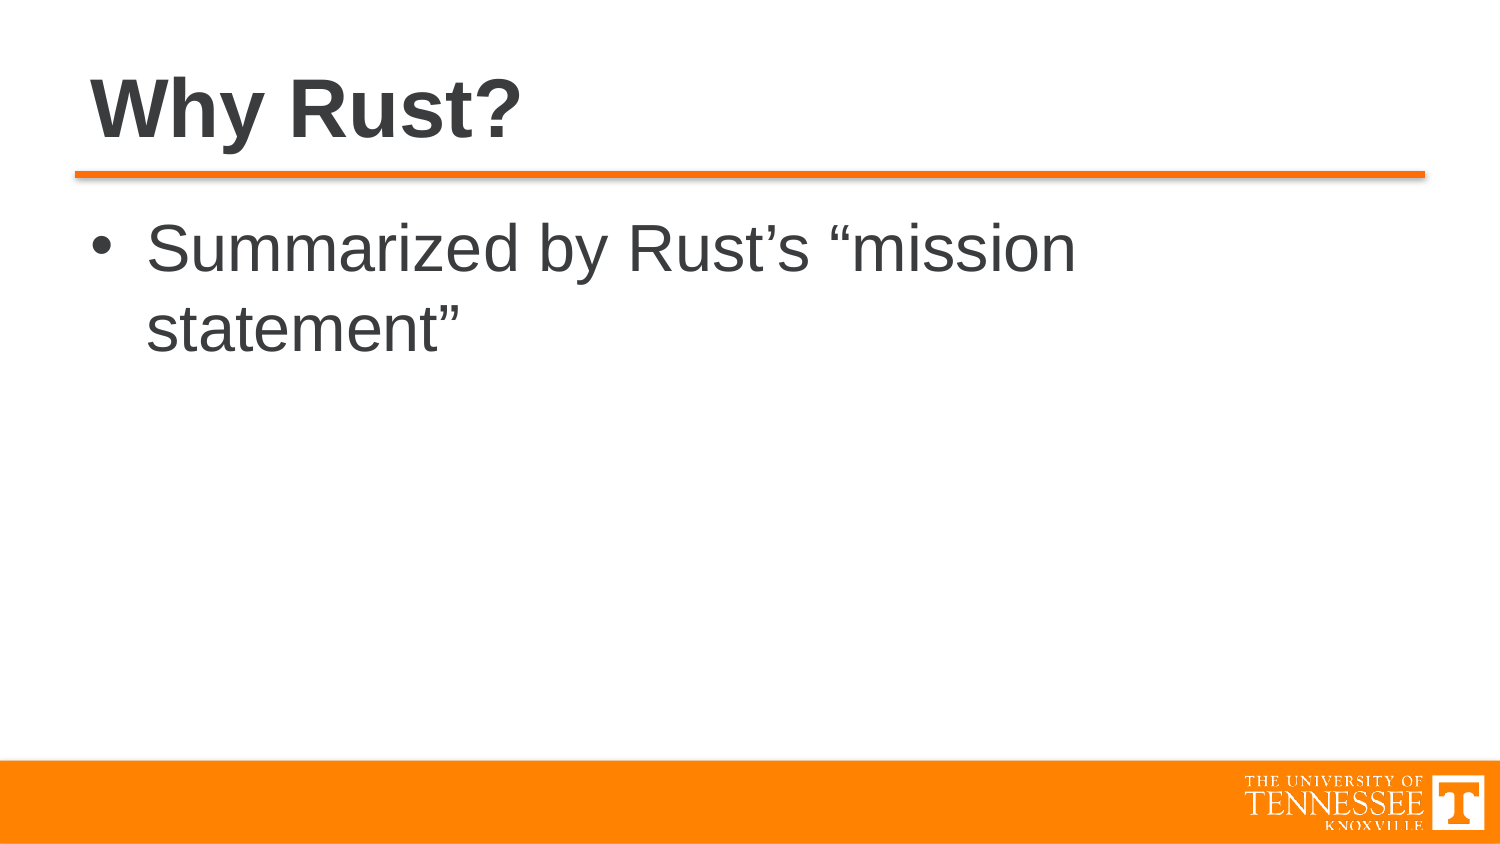

# Why Rust?
Summarized by Rust’s “mission statement”